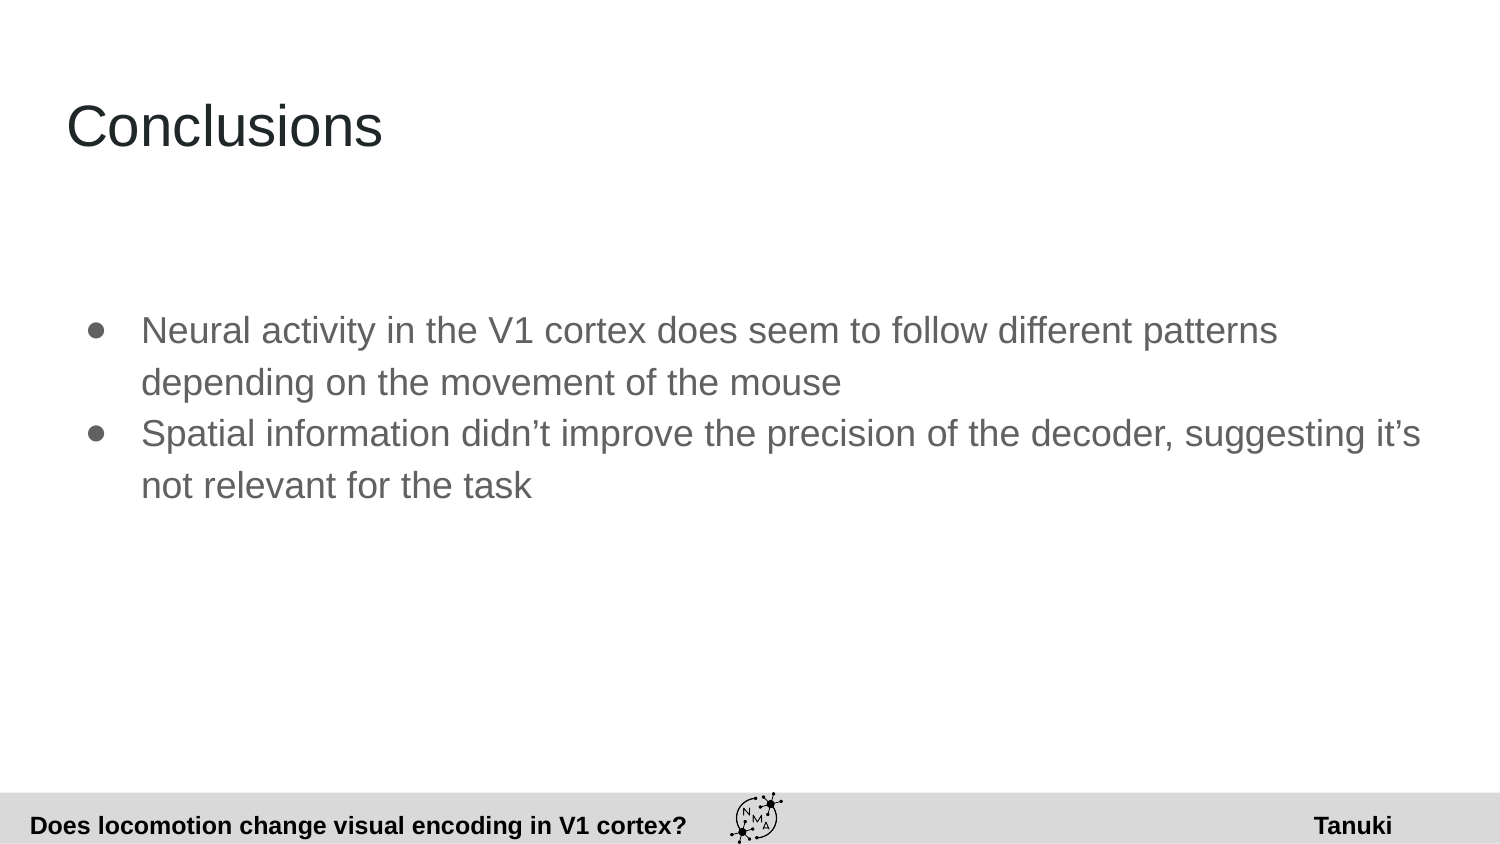

# Conclusions
Neural activity in the V1 cortex does seem to follow different patterns depending on the movement of the mouse
Spatial information didn’t improve the precision of the decoder, suggesting it’s not relevant for the task